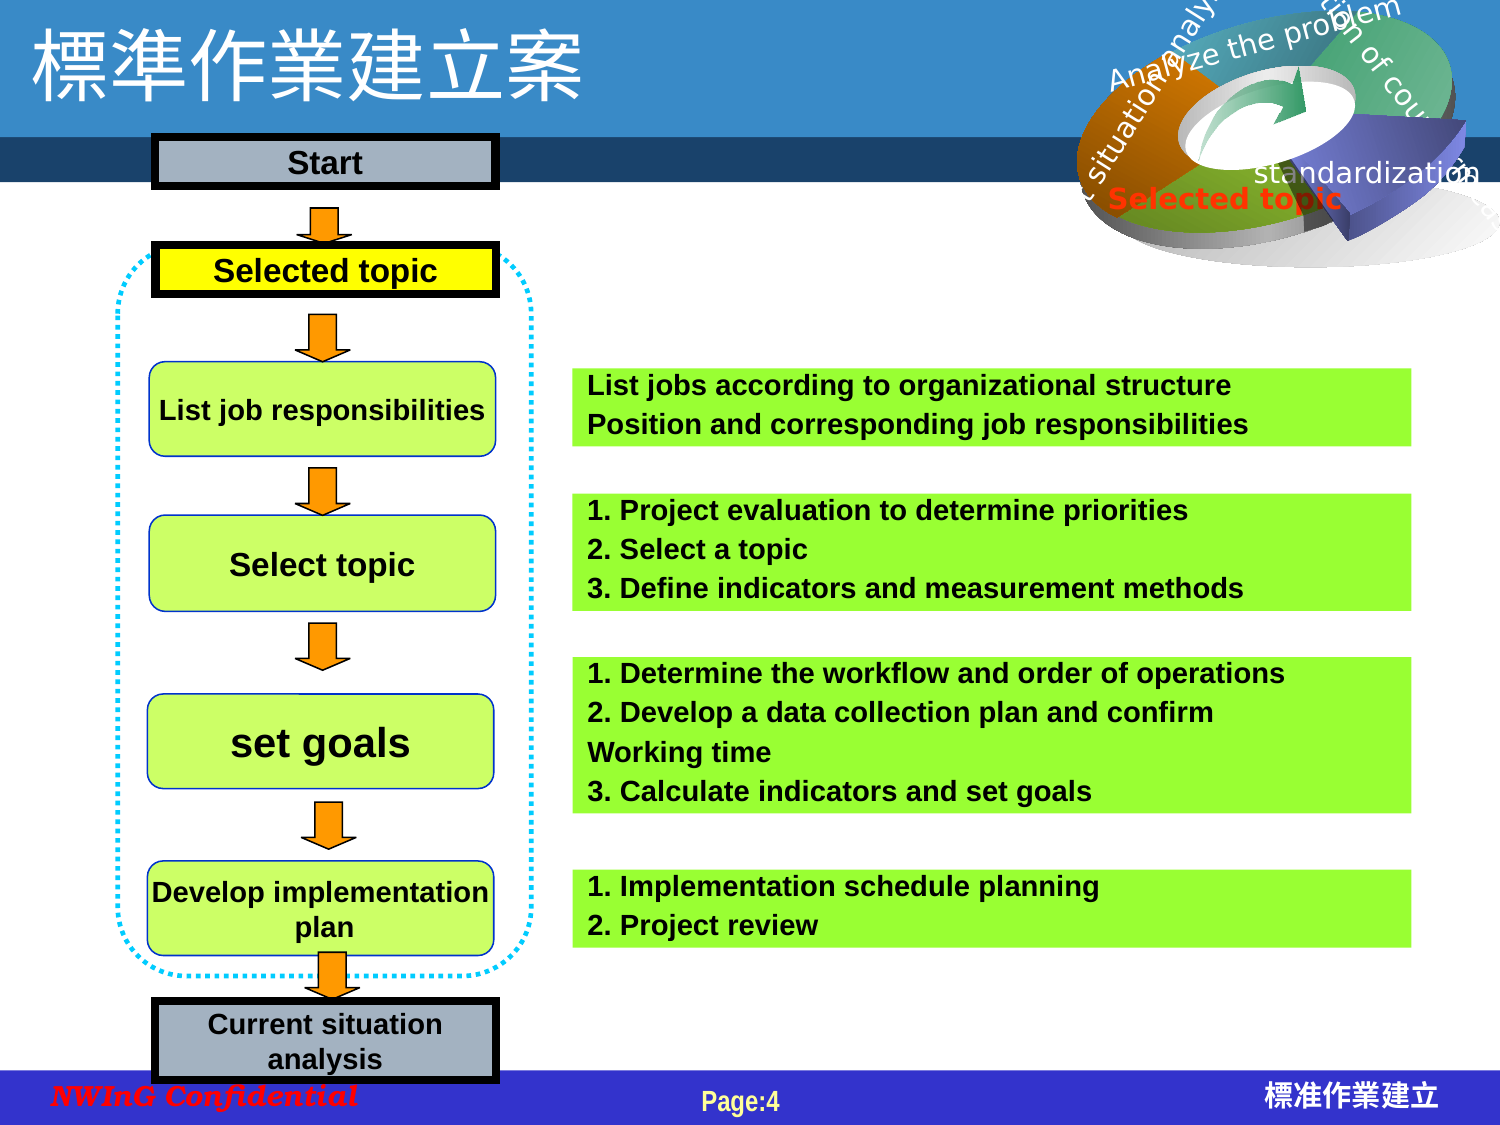

Analyze the problem

Implementation of countermeasures

standardization

Current situation analysis
Start

Selected topic

Selected topic

List job responsibilities
List jobs according to organizational structure
Position and corresponding job responsibilities

1. Project evaluation to determine priorities
2. Select a topic
3. Define indicators and measurement methods
Select topic

1. Determine the workflow and order of operations
2. Develop a data collection plan and confirm
Working time
3. Calculate indicators and set goals
set goals

Develop implementation
 plan
1. Implementation schedule planning
2. Project review

Current situation analysis